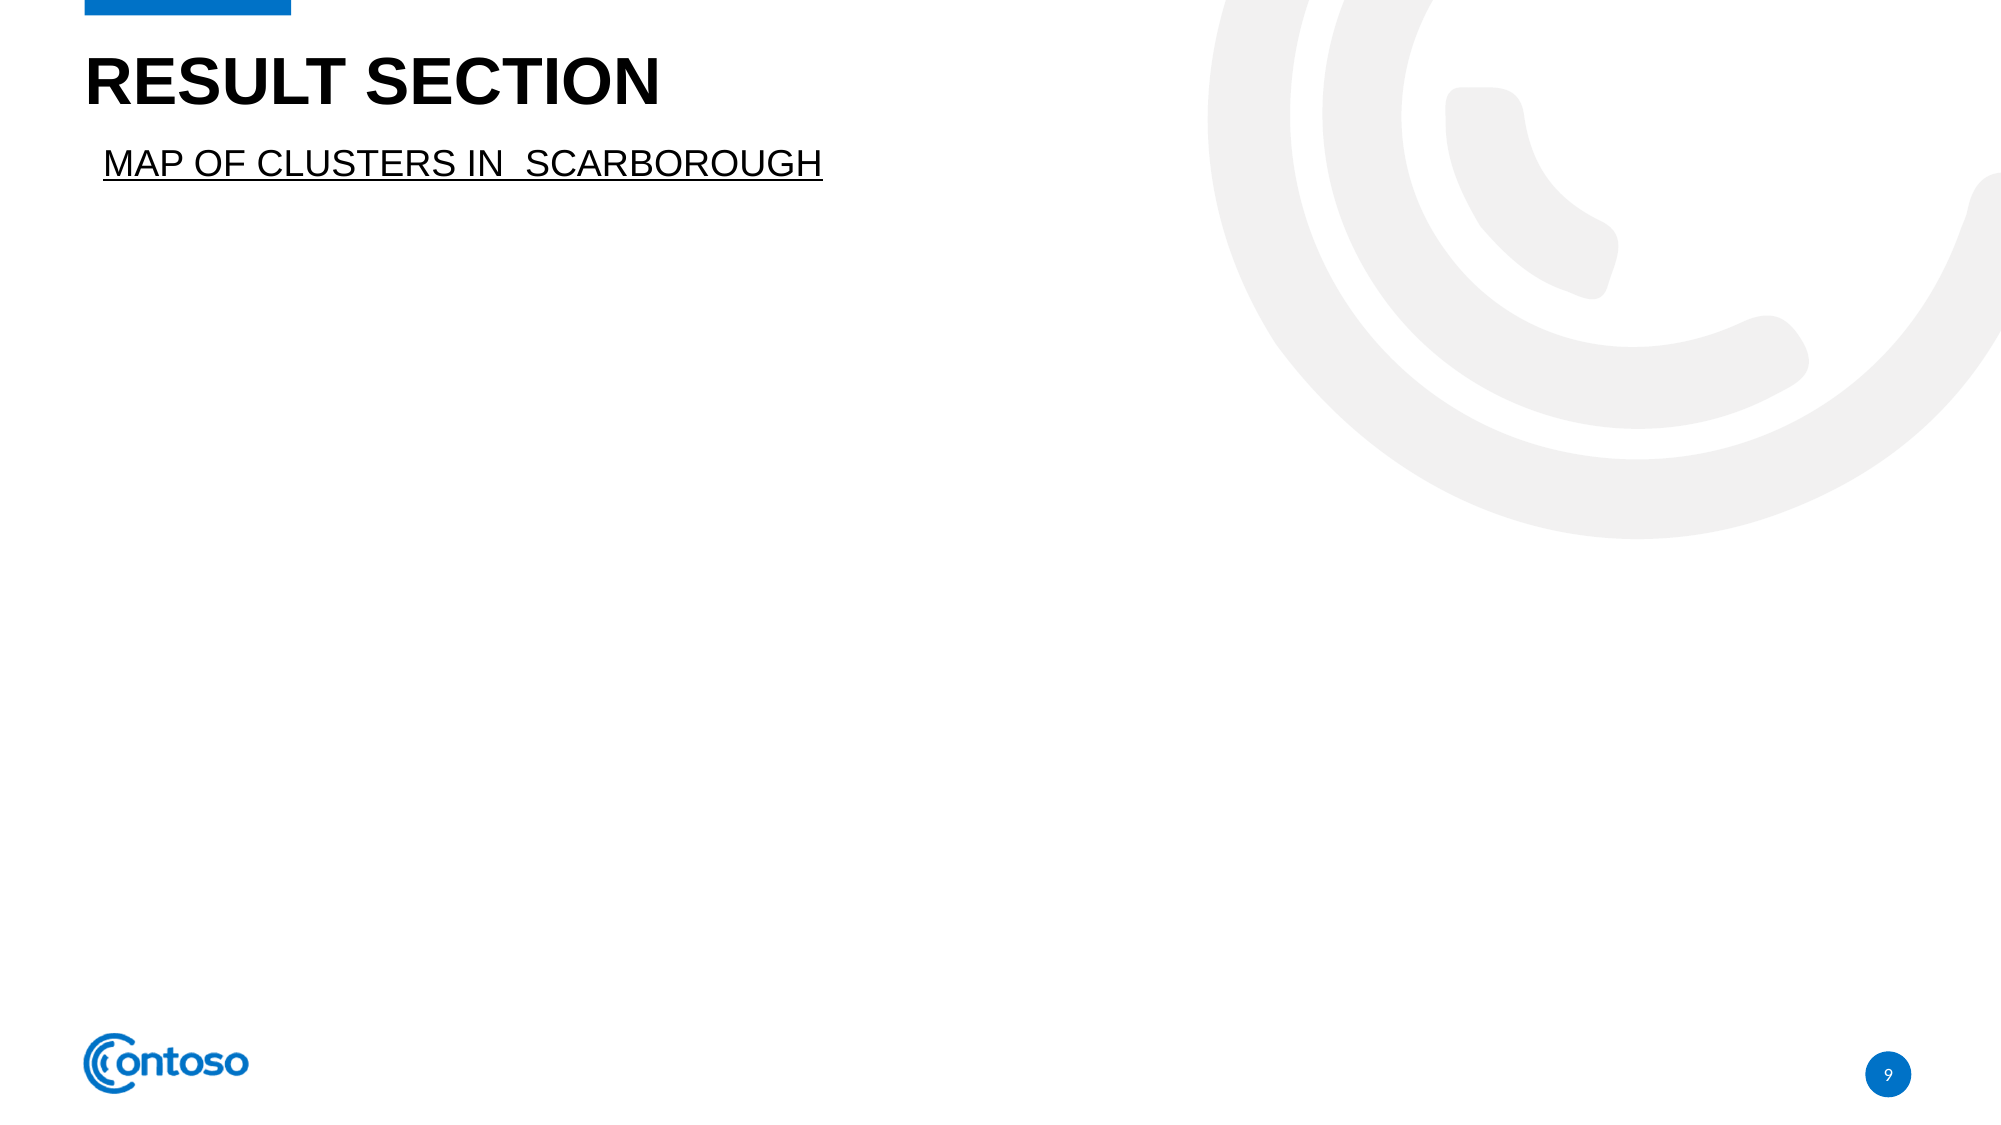

# Result section Map of clusters in  scarborough

### Chart

| Category |
|---|

### Chart: Statistics here

| Category |
|---|
9